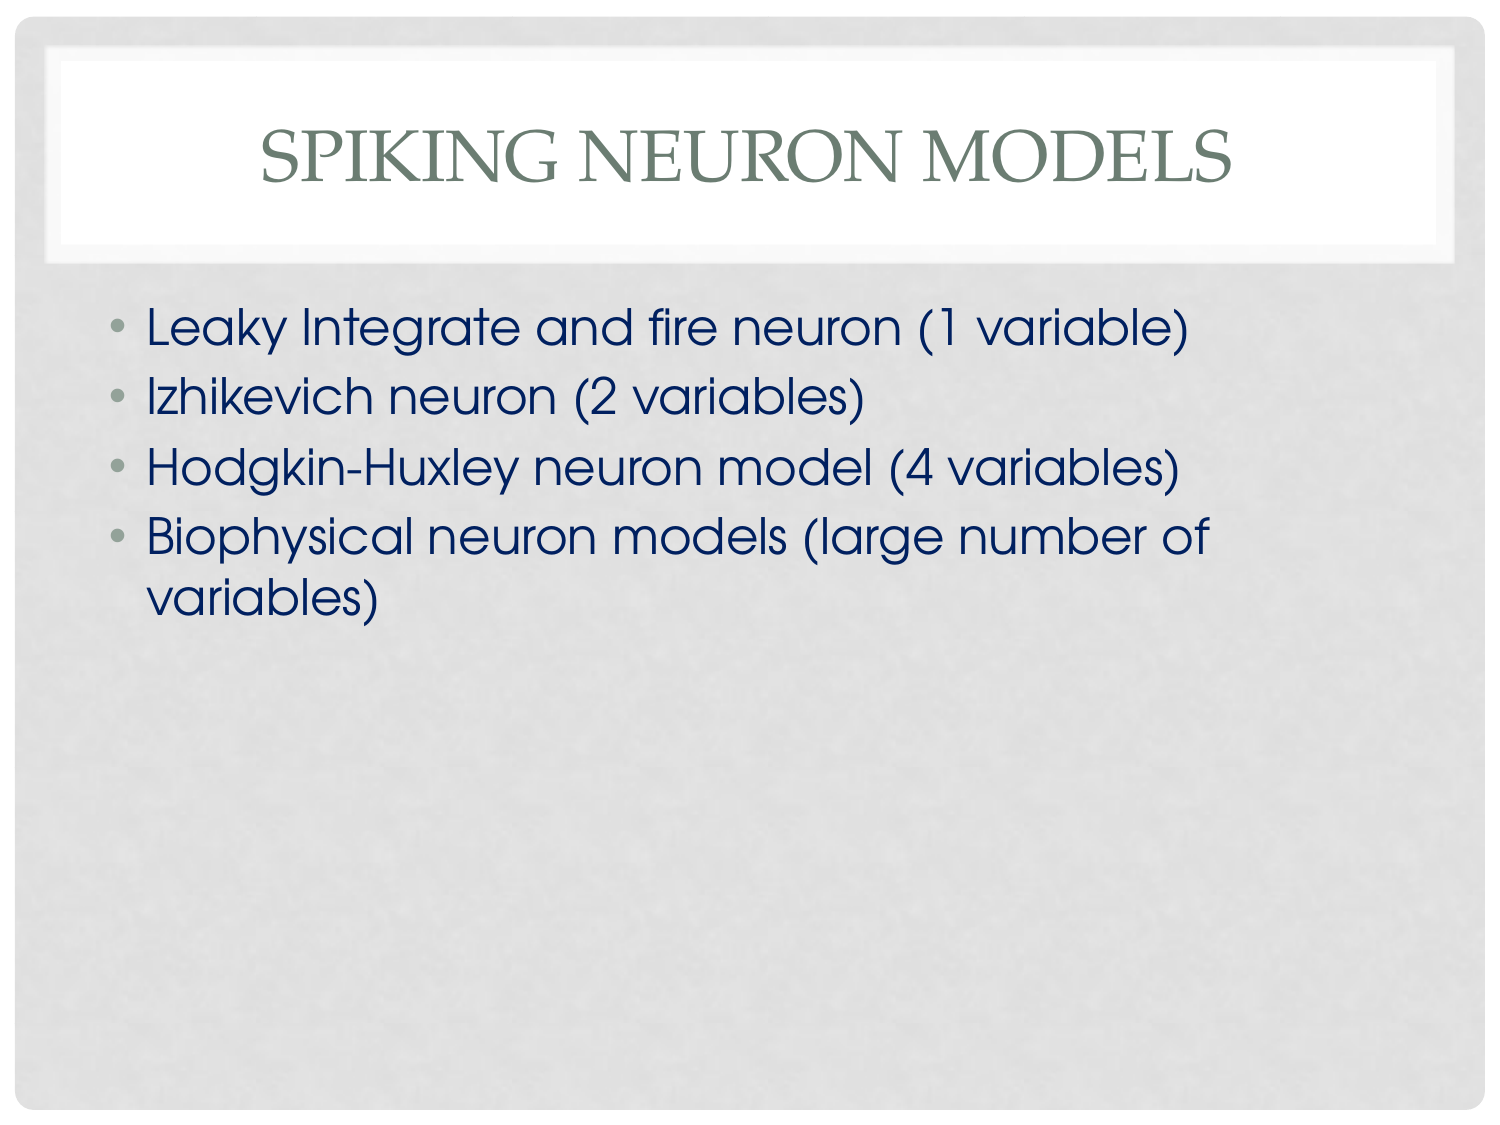

# Spiking neuron models
Leaky Integrate and fire neuron (1 variable)
Izhikevich neuron (2 variables)
Hodgkin-Huxley neuron model (4 variables)
Biophysical neuron models (large number of variables)